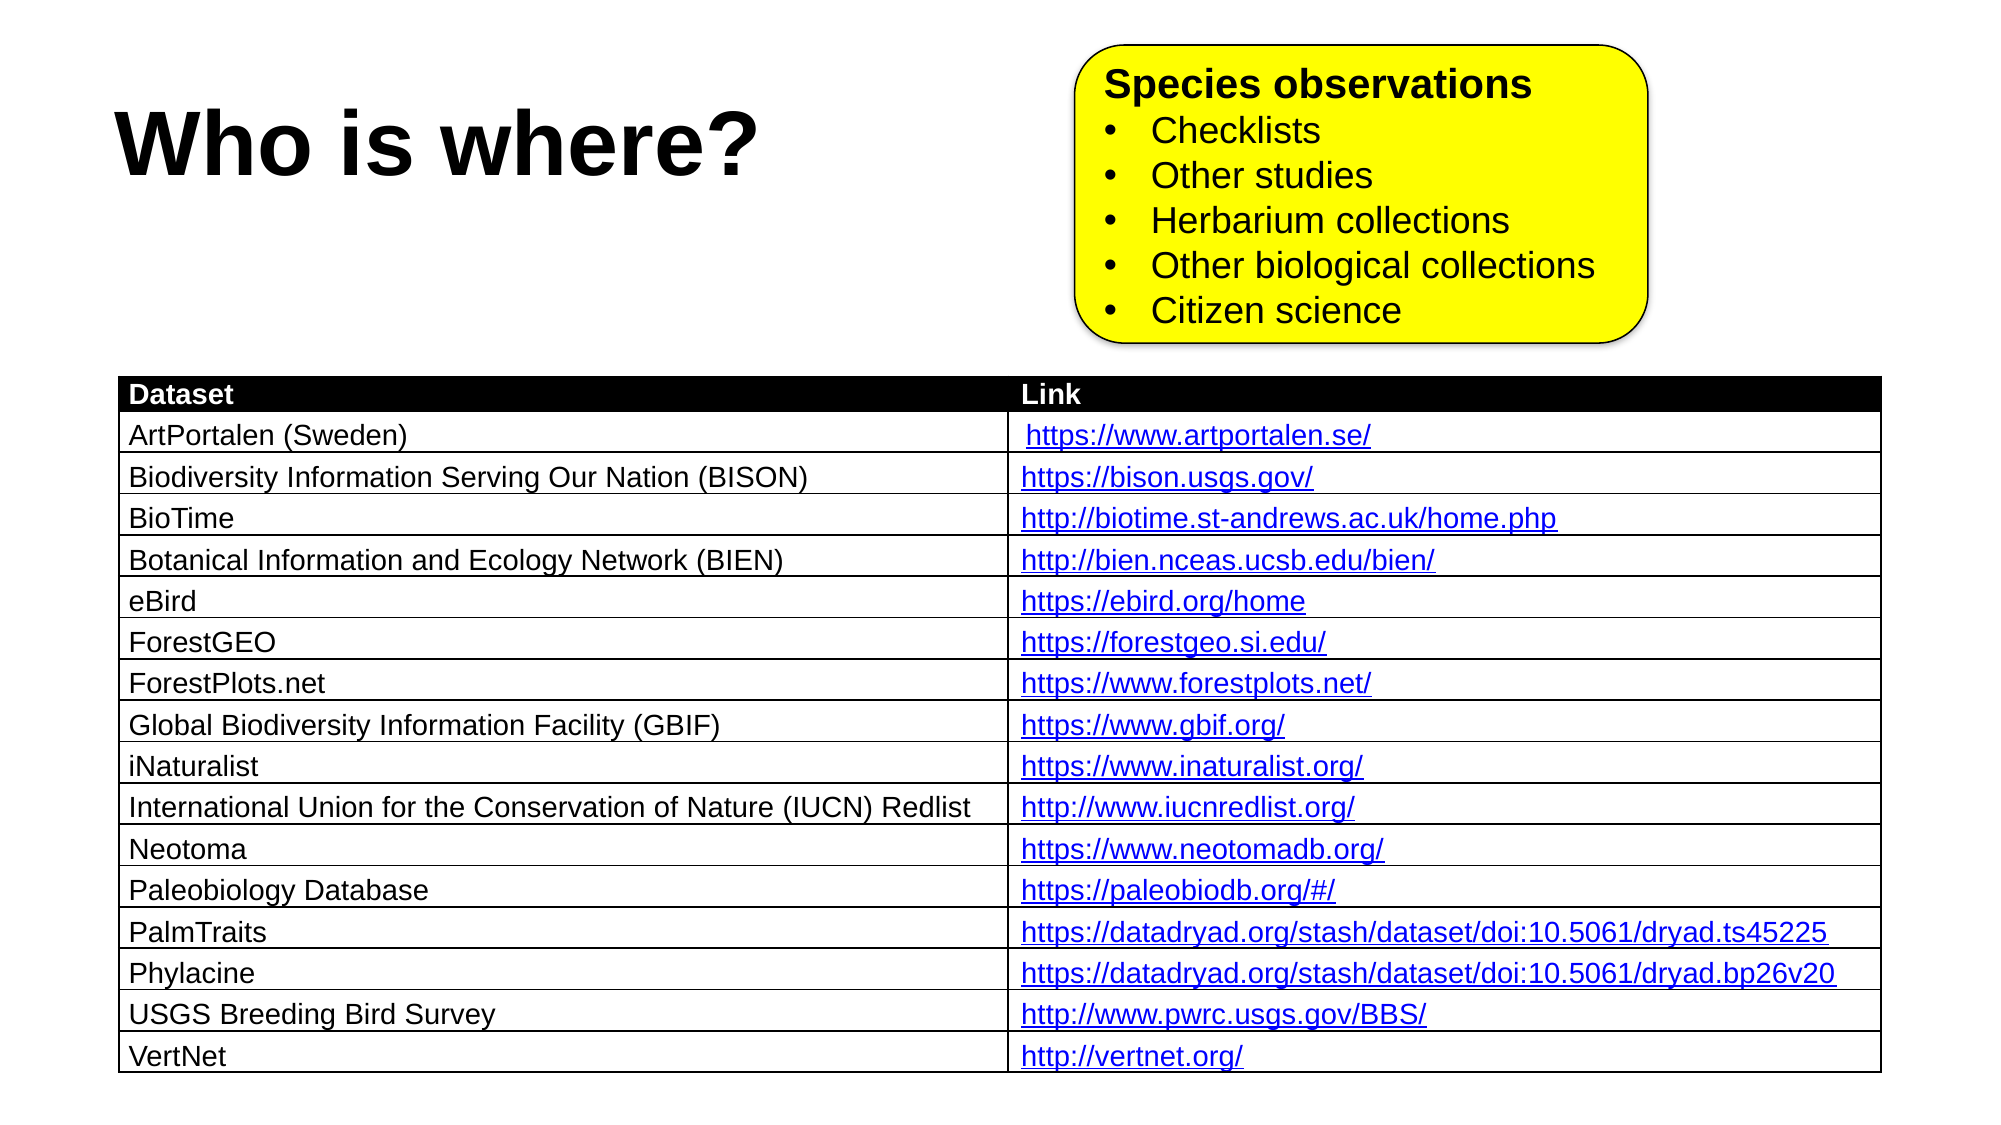

# Who is where?
Species observations
Checklists
Other studies
Herbarium collections
Other biological collections
Citizen science
| Dataset | Link |
| --- | --- |
| ArtPortalen (Sweden) | https://www.artportalen.se/ |
| Biodiversity Information Serving Our Nation (BISON) | https://bison.usgs.gov/ |
| BioTime | http://biotime.st-andrews.ac.uk/home.php |
| Botanical Information and Ecology Network (BIEN) | http://bien.nceas.ucsb.edu/bien/ |
| eBird | https://ebird.org/home |
| ForestGEO | https://forestgeo.si.edu/ |
| ForestPlots.net | https://www.forestplots.net/ |
| Global Biodiversity Information Facility (GBIF) | https://www.gbif.org/ |
| iNaturalist | https://www.inaturalist.org/ |
| International Union for the Conservation of Nature (IUCN) Redlist | http://www.iucnredlist.org/ |
| Neotoma | https://www.neotomadb.org/ |
| Paleobiology Database | https://paleobiodb.org/#/ |
| PalmTraits | https://datadryad.org/stash/dataset/doi:10.5061/dryad.ts45225 |
| Phylacine | https://datadryad.org/stash/dataset/doi:10.5061/dryad.bp26v20 |
| USGS Breeding Bird Survey | http://www.pwrc.usgs.gov/BBS/ |
| VertNet | http://vertnet.org/ |